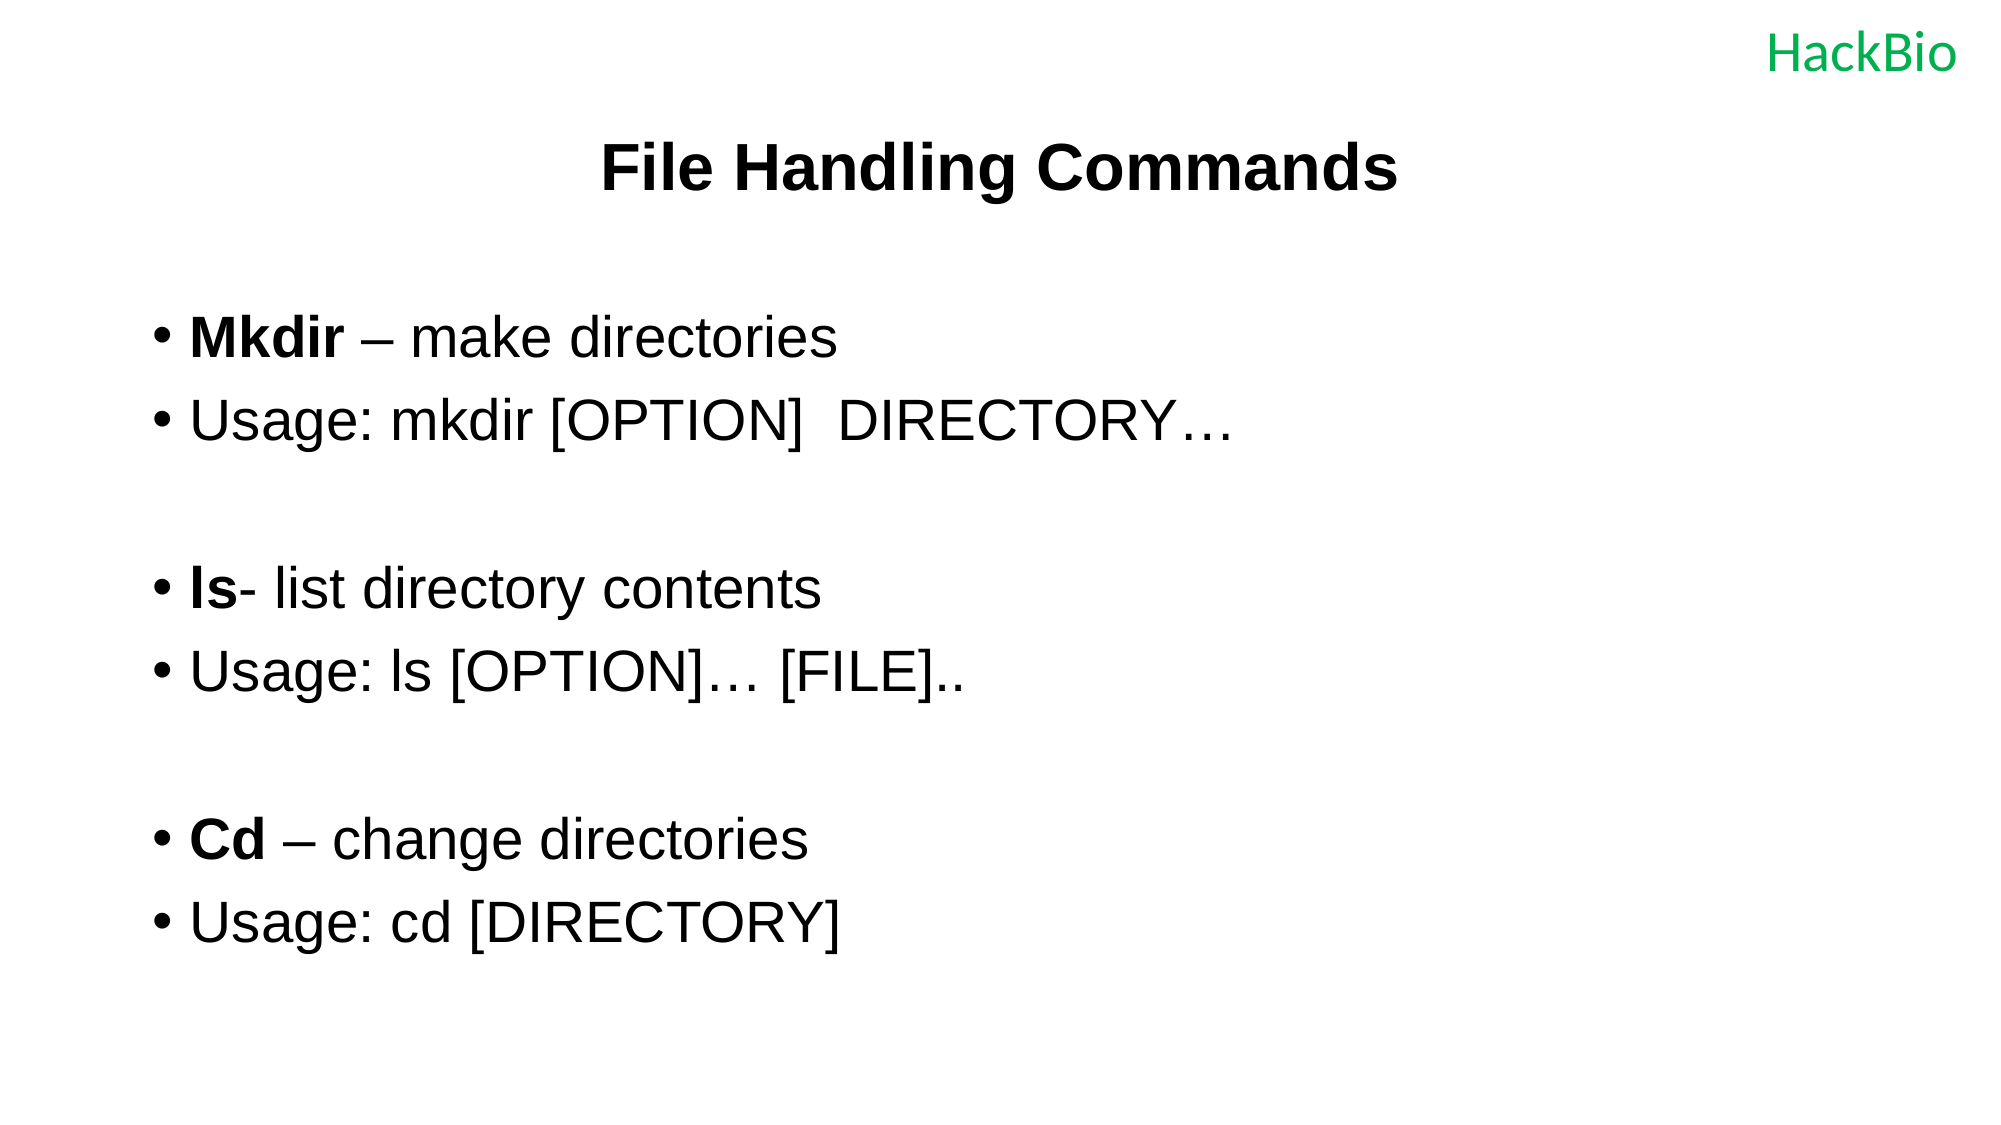

# File Handling Commands
Mkdir – make directories
Usage: mkdir [OPTION]  DIRECTORY…

ls- list directory contents
Usage: ls [OPTION]… [FILE]..

Cd – change directories
Usage: cd [DIRECTORY]